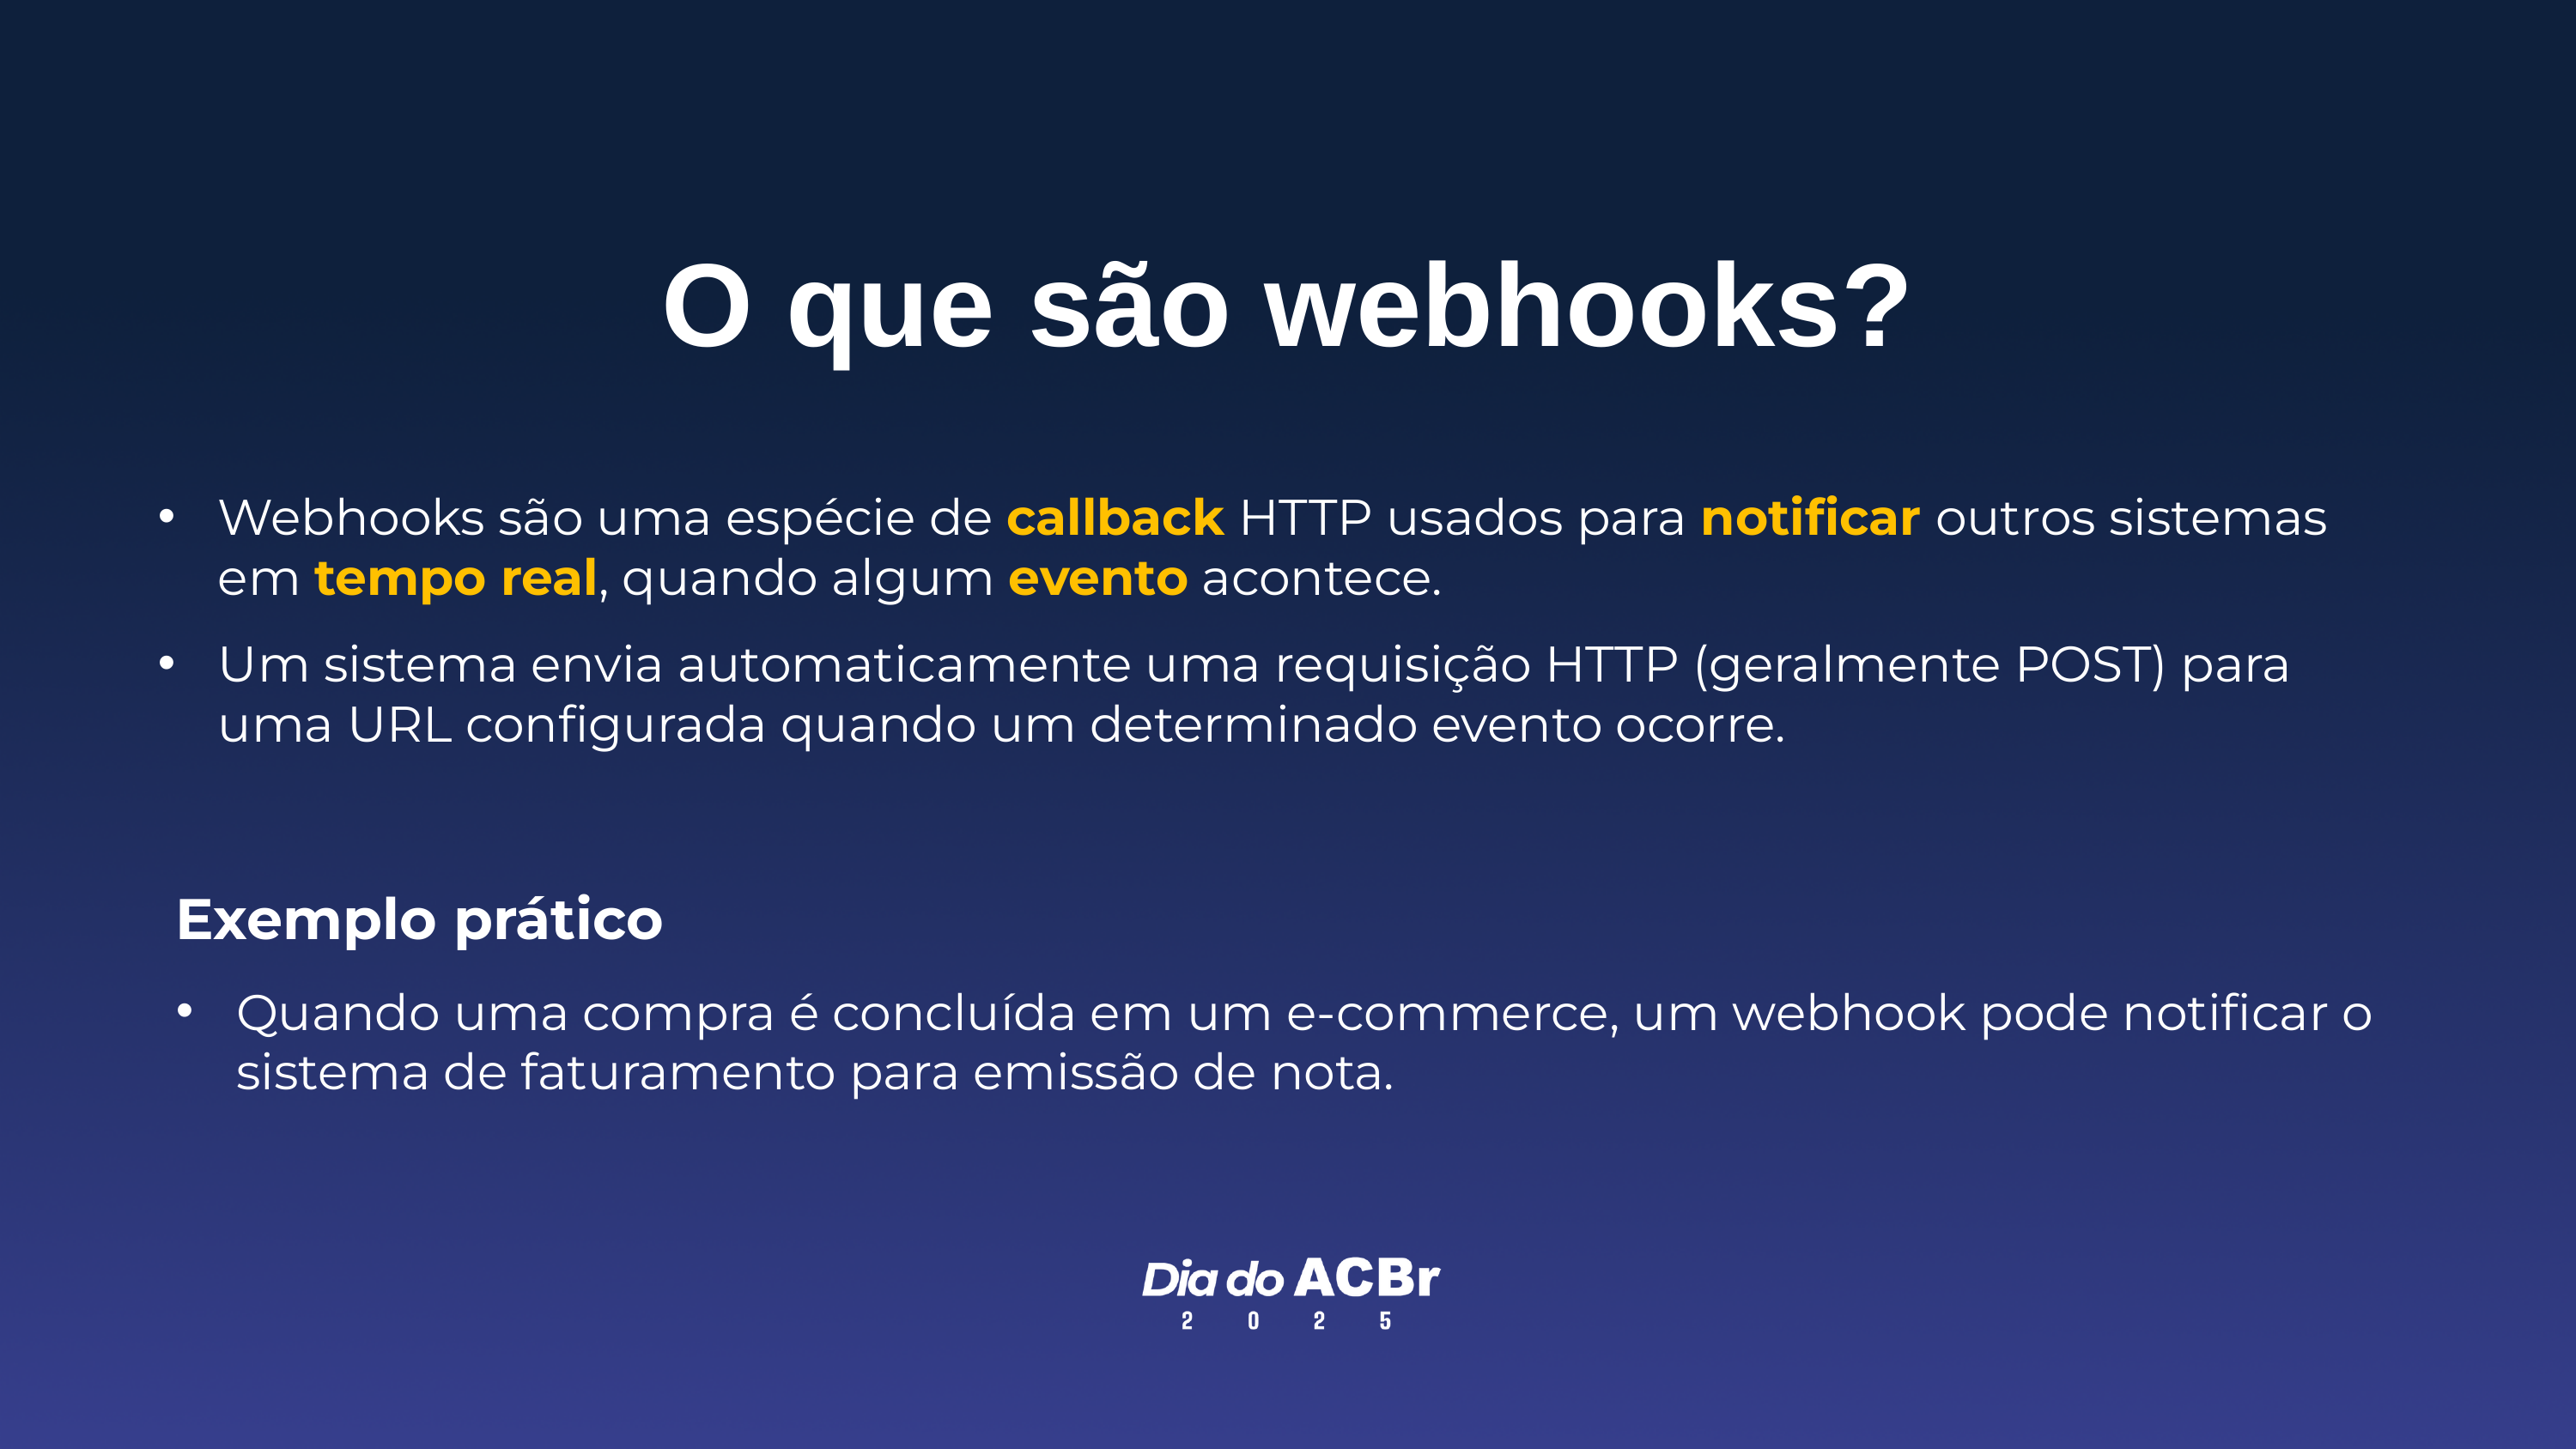

O que são webhooks?
Webhooks são uma espécie de callback HTTP usados para notificar outros sistemas em tempo real, quando algum evento acontece.
Um sistema envia automaticamente uma requisição HTTP (geralmente POST) para uma URL configurada quando um determinado evento ocorre.
Exemplo prático
Quando uma compra é concluída em um e-commerce, um webhook pode notificar o sistema de faturamento para emissão de nota.